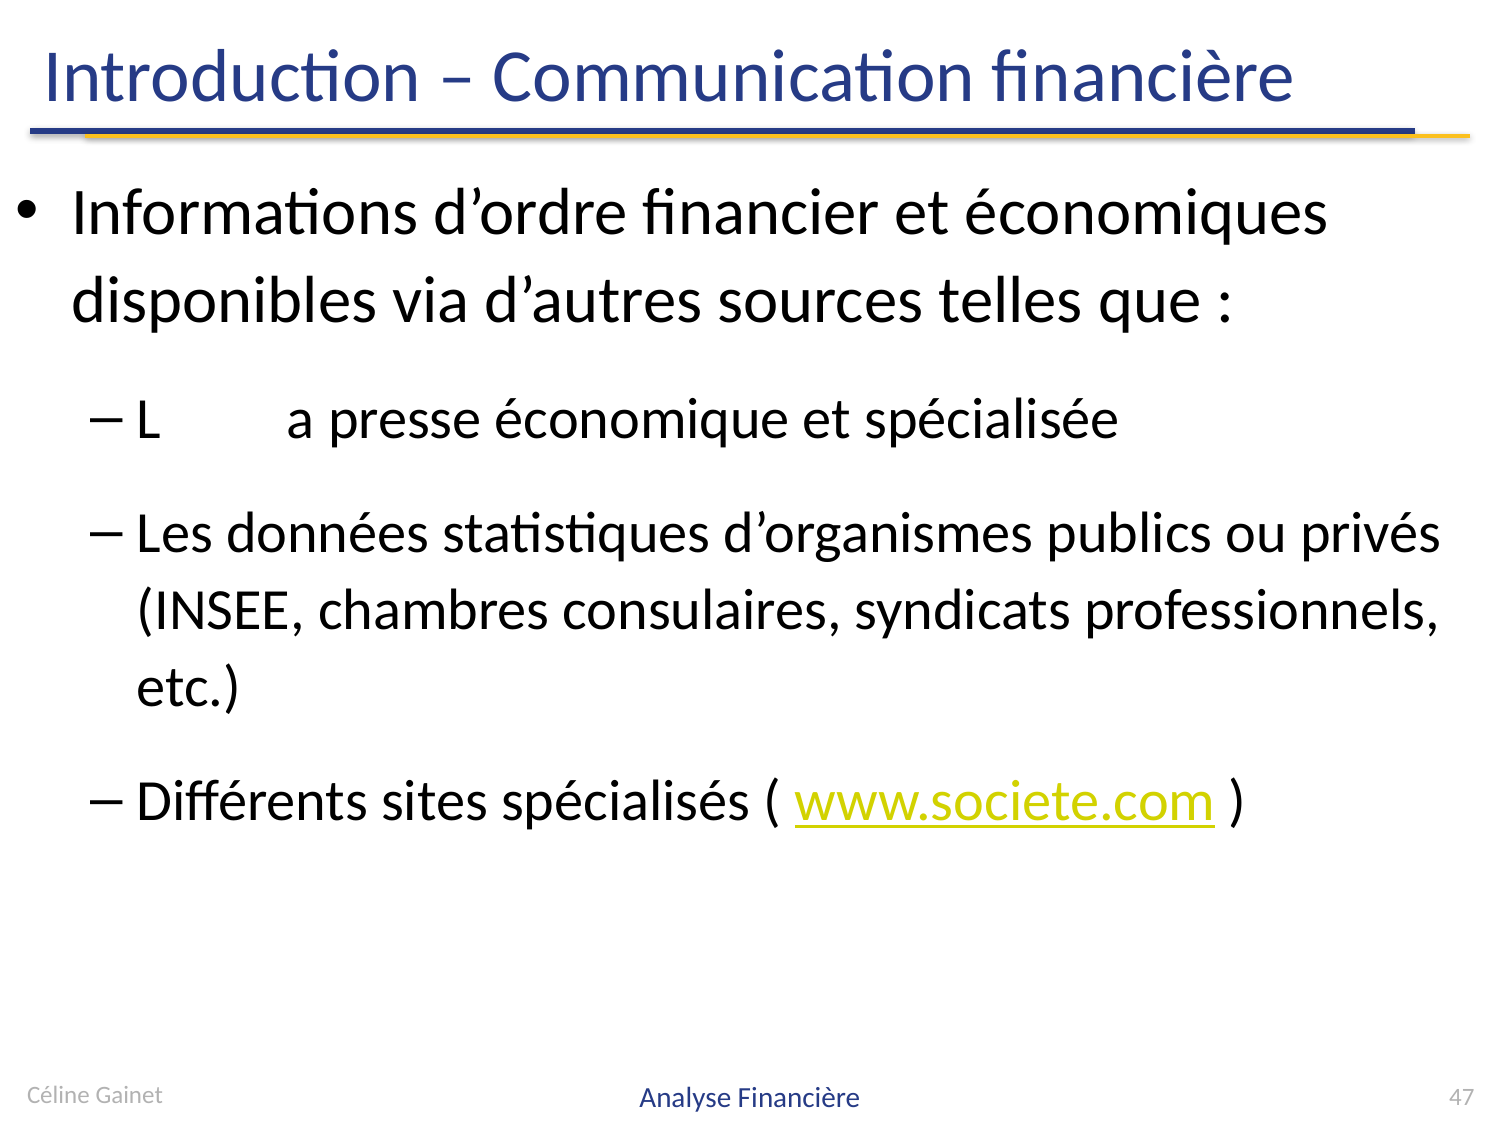

# Introduction – Communication financière
Informations d’ordre financier et économiques disponibles via d’autres sources telles que :
L	a presse économique et spécialisée
Les données statistiques d’organismes publics ou privés (INSEE, chambres consulaires, syndicats professionnels, etc.)
Différents sites spécialisés ( www.societe.com )
Céline Gainet
Analyse Financière
47